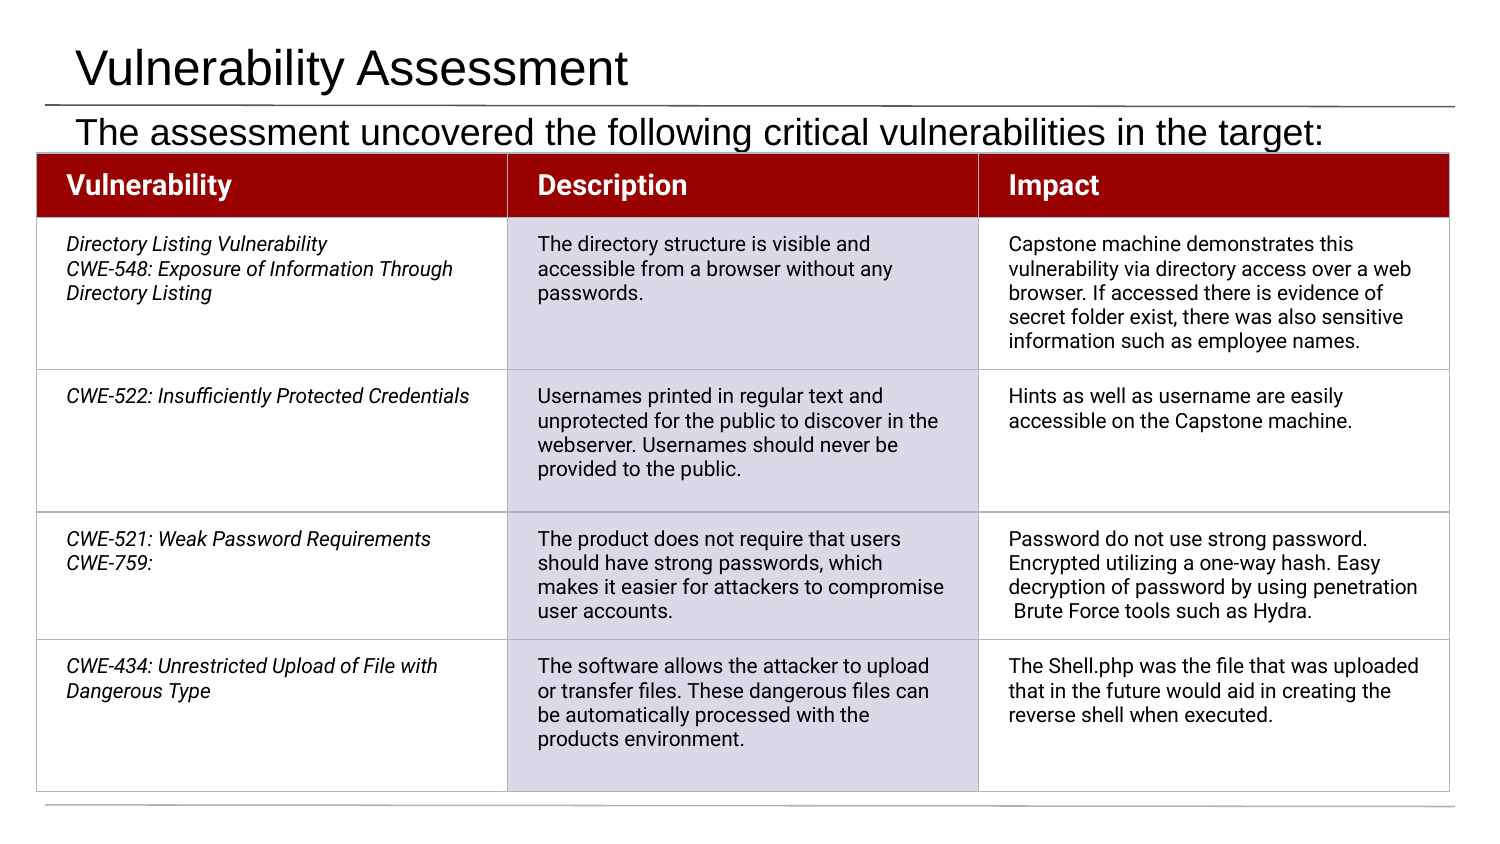

# Vulnerability Assessment
The assessment uncovered the following critical vulnerabilities in the target:
| Vulnerability | Description | Impact |
| --- | --- | --- |
| Directory Listing Vulnerability CWE-548: Exposure of Information Through Directory Listing | The directory structure is visible and accessible from a browser without any passwords. | Capstone machine demonstrates this vulnerability via directory access over a web browser. If accessed there is evidence of secret folder exist, there was also sensitive information such as employee names. |
| CWE-522: Insufficiently Protected Credentials | Usernames printed in regular text and unprotected for the public to discover in the webserver. Usernames should never be provided to the public. | Hints as well as username are easily accessible on the Capstone machine. |
| CWE-521: Weak Password Requirements CWE-759: | The product does not require that users should have strong passwords, which makes it easier for attackers to compromise user accounts. | Password do not use strong password. Encrypted utilizing a one-way hash. Easy decryption of password by using penetration Brute Force tools such as Hydra. |
| CWE-434: Unrestricted Upload of File with Dangerous Type | The software allows the attacker to upload or transfer files. These dangerous files can be automatically processed with the products environment. | The Shell.php was the file that was uploaded that in the future would aid in creating the reverse shell when executed. |